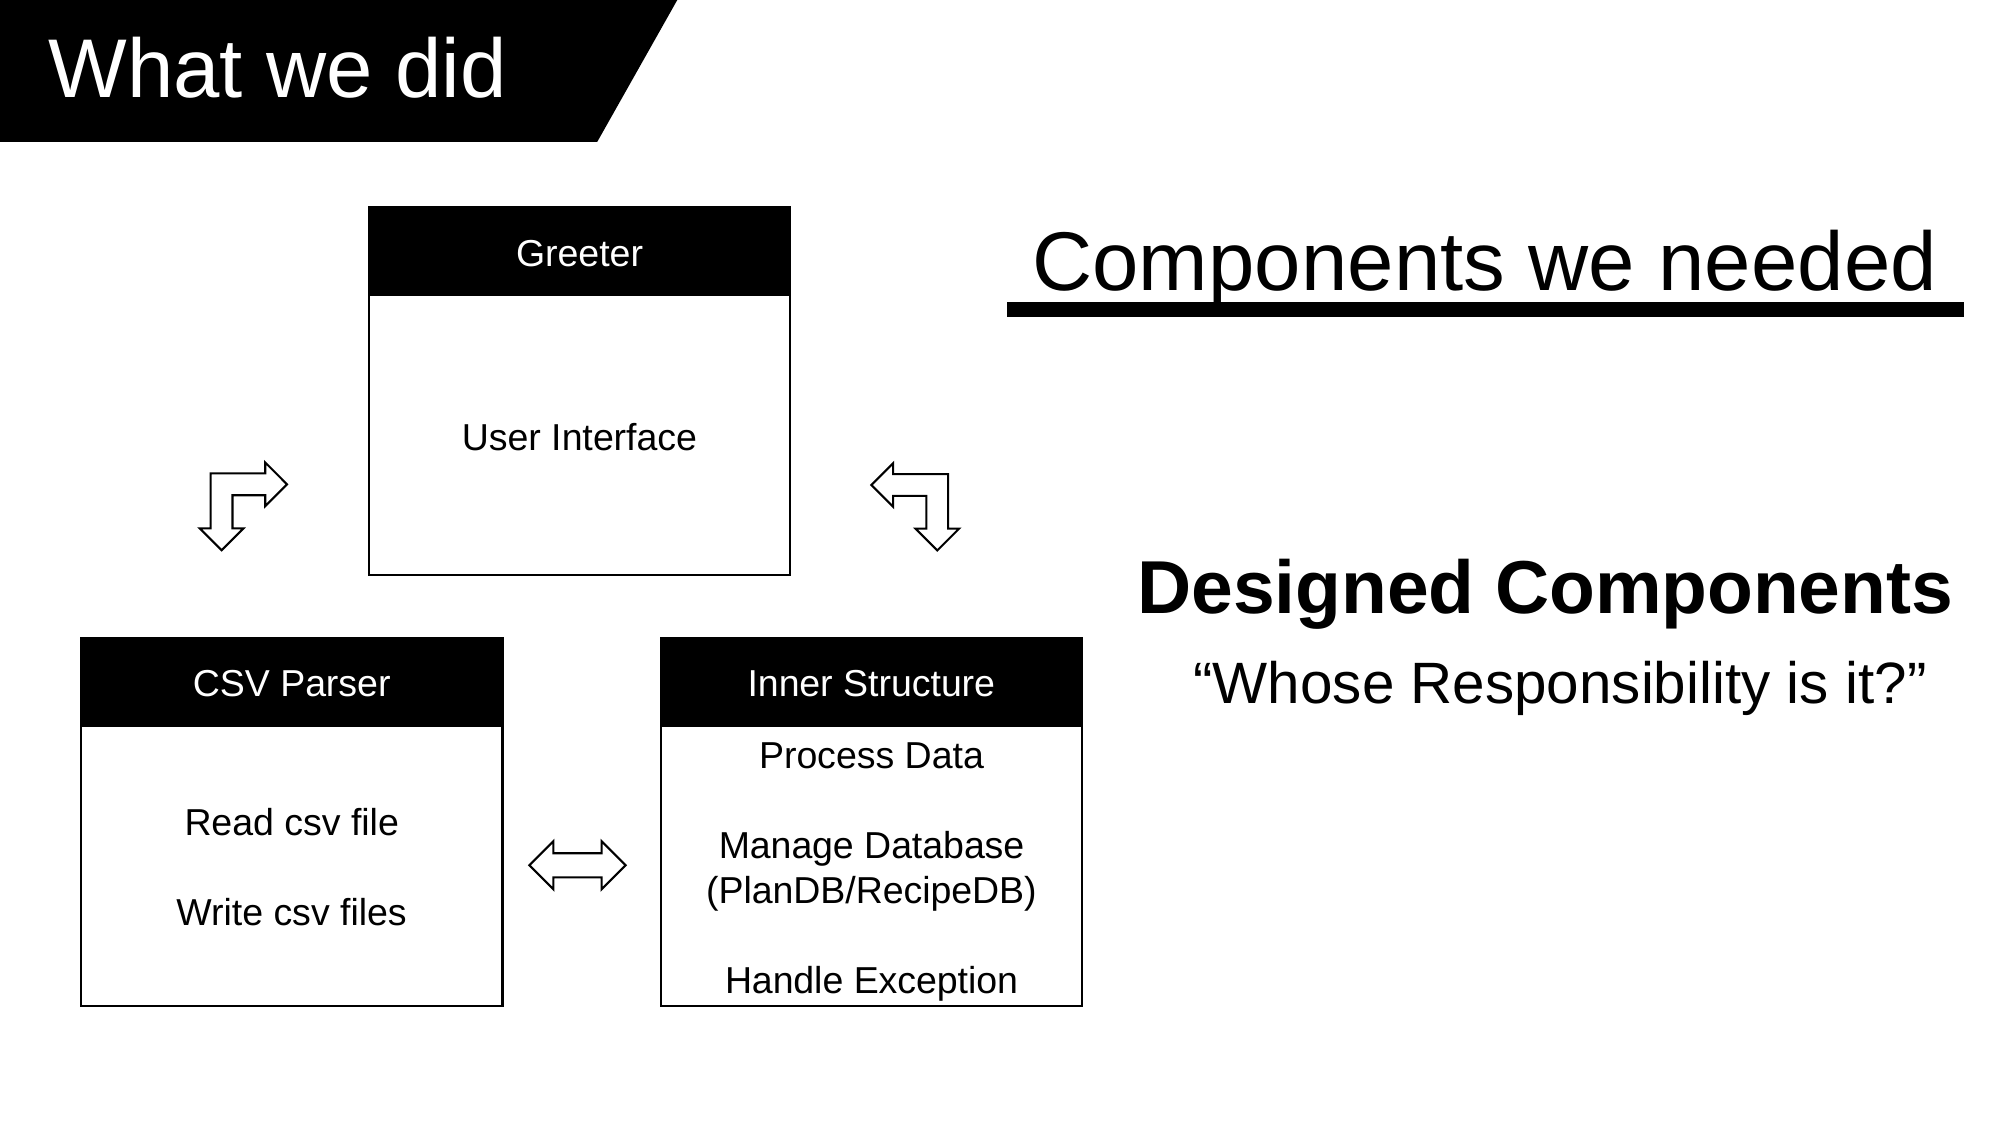

What we did
# Components we needed
Greeter
User Interface

 Designed Components
 “Whose Responsibility is it?”
CSV Parser
Inner Structure
Read csv file
Write csv files
Process Data
Manage Database
(PlanDB/RecipeDB)

Handle Exception